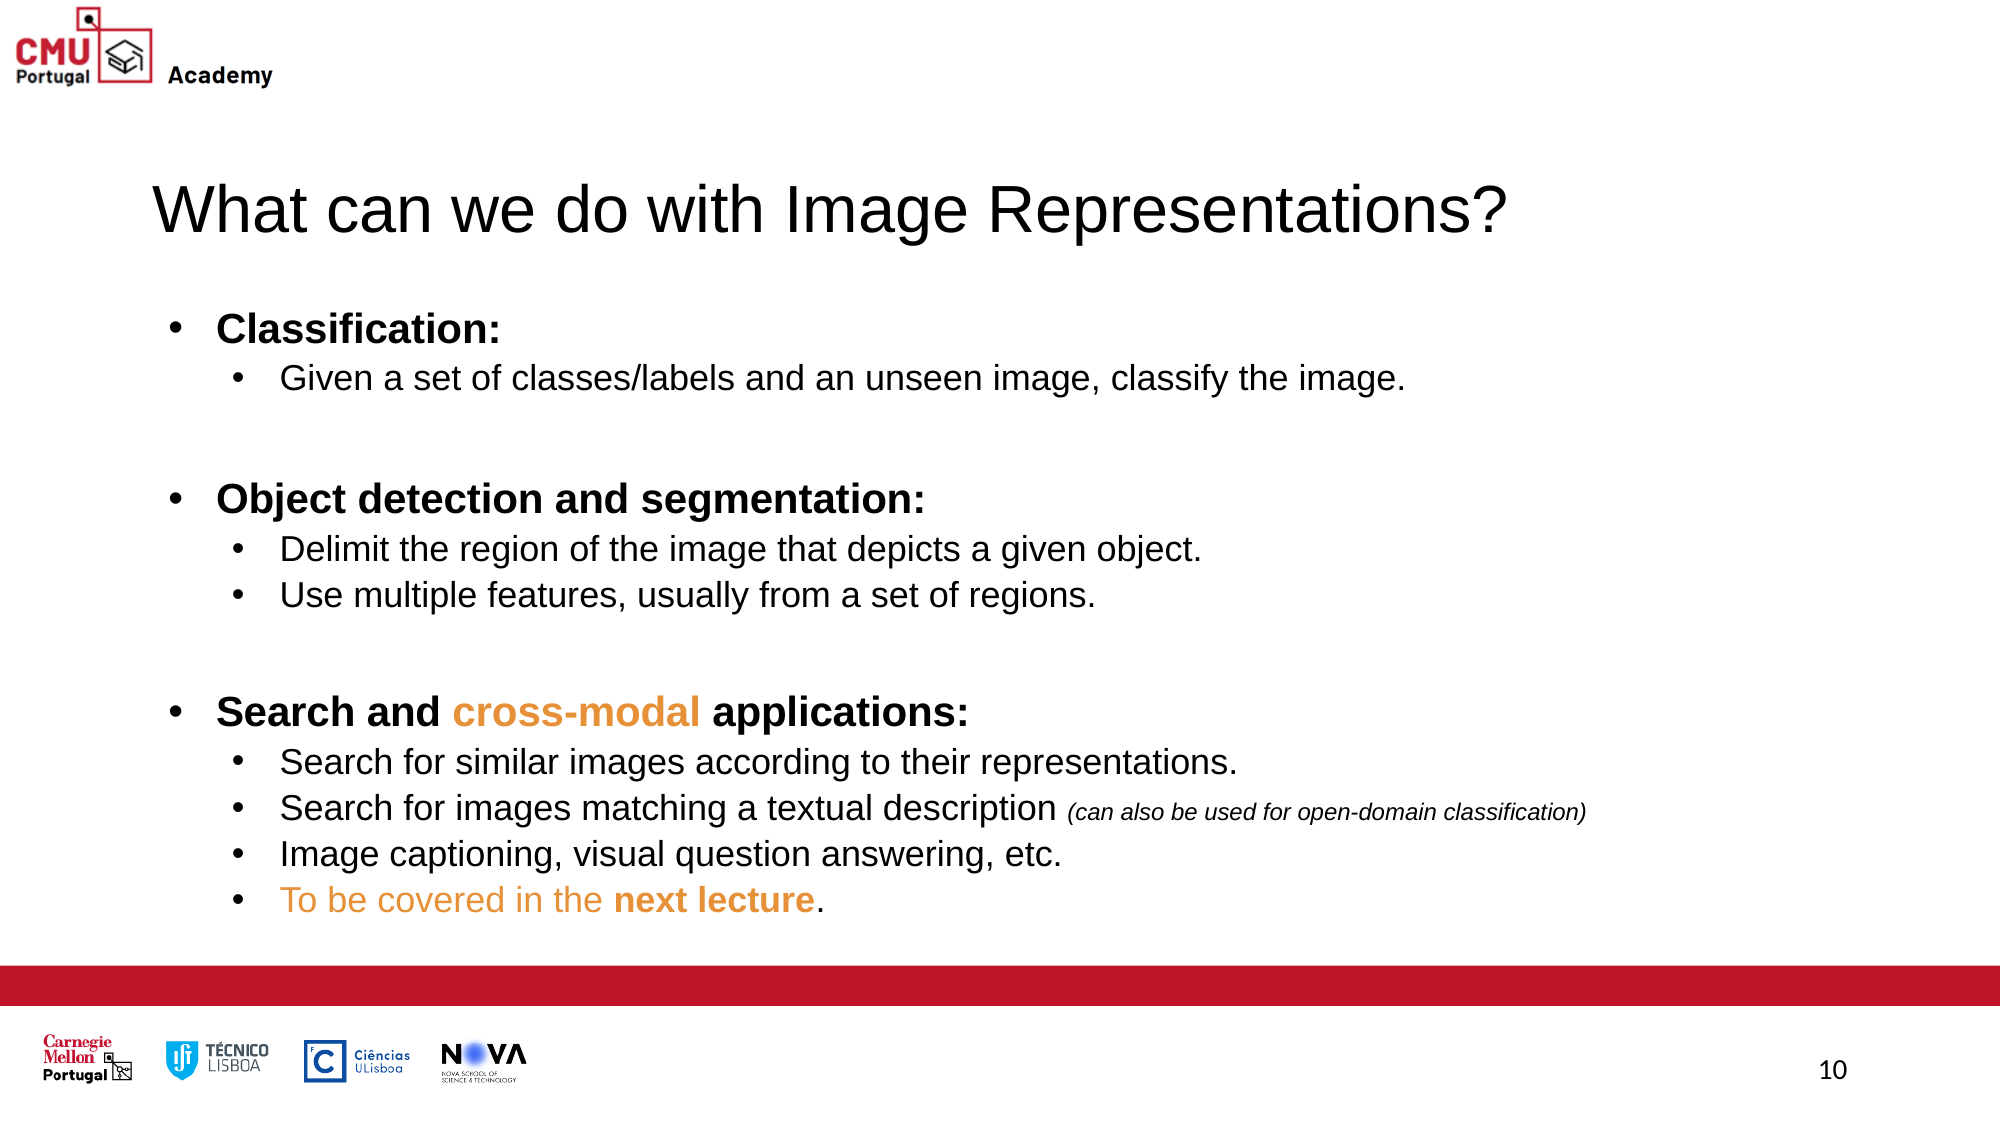

# What can we do with Image Representations?
Classification:
Given a set of classes/labels and an unseen image, classify the image.

Object detection and segmentation:
Delimit the region of the image that depicts a given object.
Use multiple features, usually from a set of regions.

Search and cross-modal applications:
Search for similar images according to their representations.
Search for images matching a textual description (can also be used for open-domain classification)
Image captioning, visual question answering, etc.
To be covered in the next lecture.
10